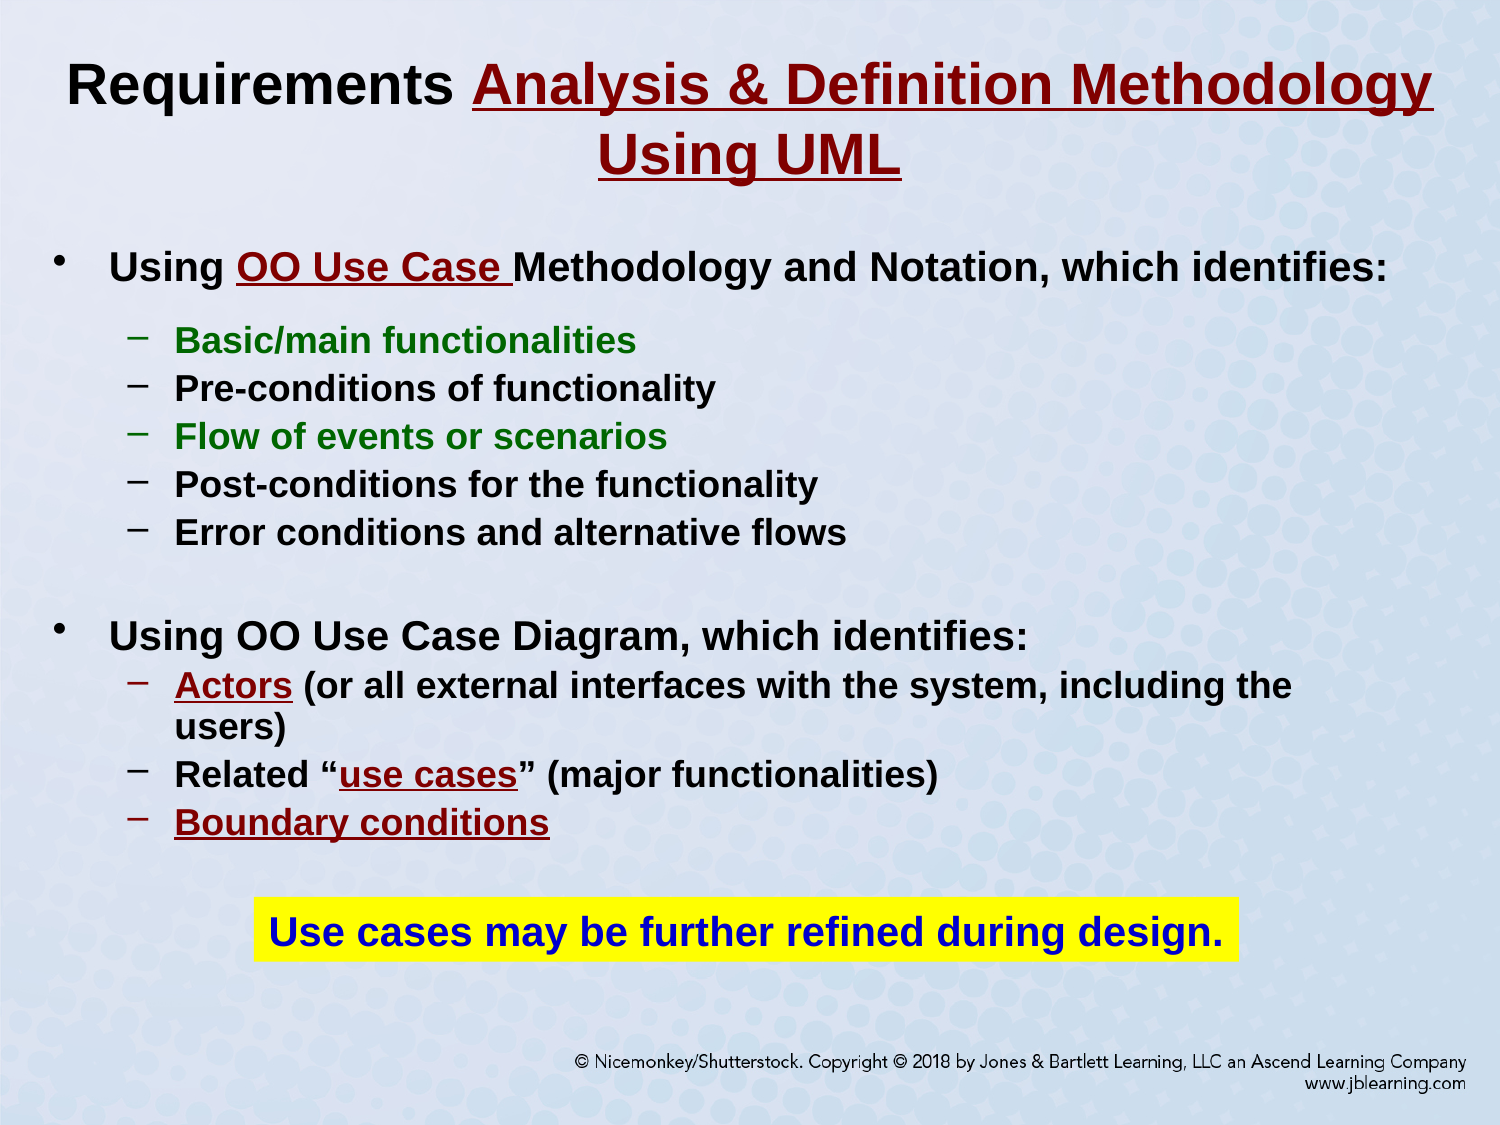

# Requirements Analysis & Definition Methodology Using UML
Using OO Use Case Methodology and Notation, which identifies:

Basic/main functionalities
Pre-conditions of functionality
Flow of events or scenarios
Post-conditions for the functionality
Error conditions and alternative flows

Using OO Use Case Diagram, which identifies:
Actors (or all external interfaces with the system, including the users)
Related “use cases” (major functionalities)
Boundary conditions

Use cases may be further refined during design.